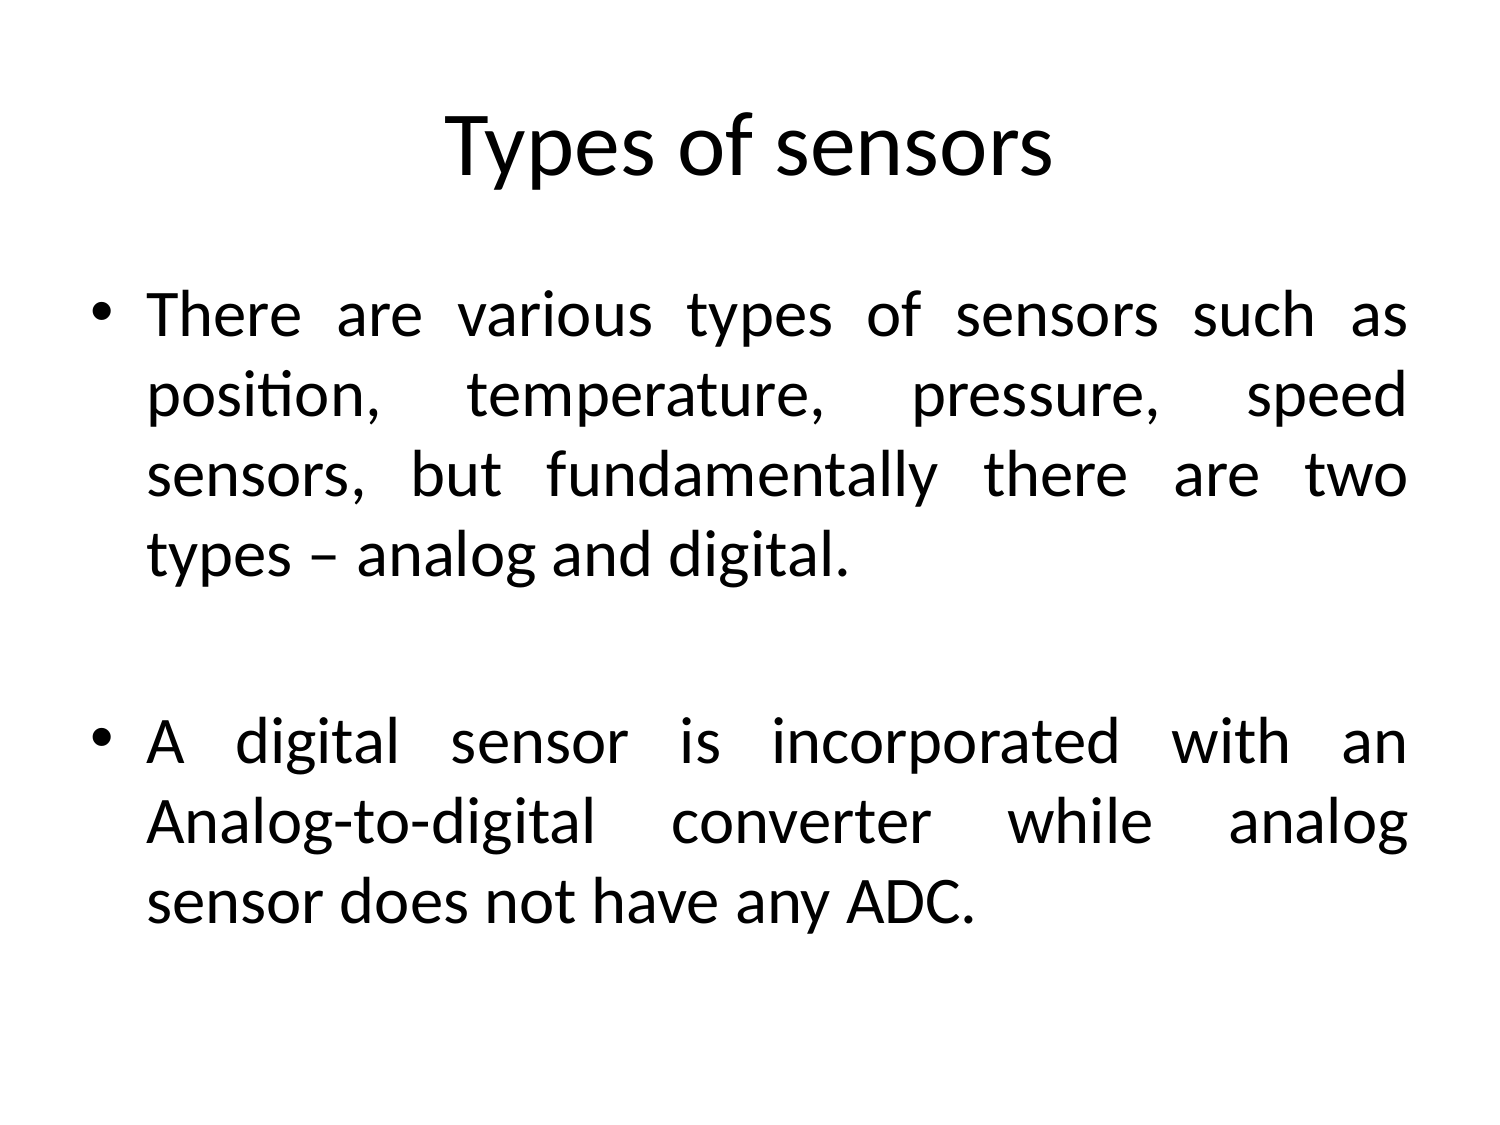

# Types of sensors
There are various types of sensors such as position, temperature, pressure, speed sensors, but fundamentally there are two types – analog and digital.

A digital sensor is incorporated with an Analog-to-digital converter while analog sensor does not have any ADC.